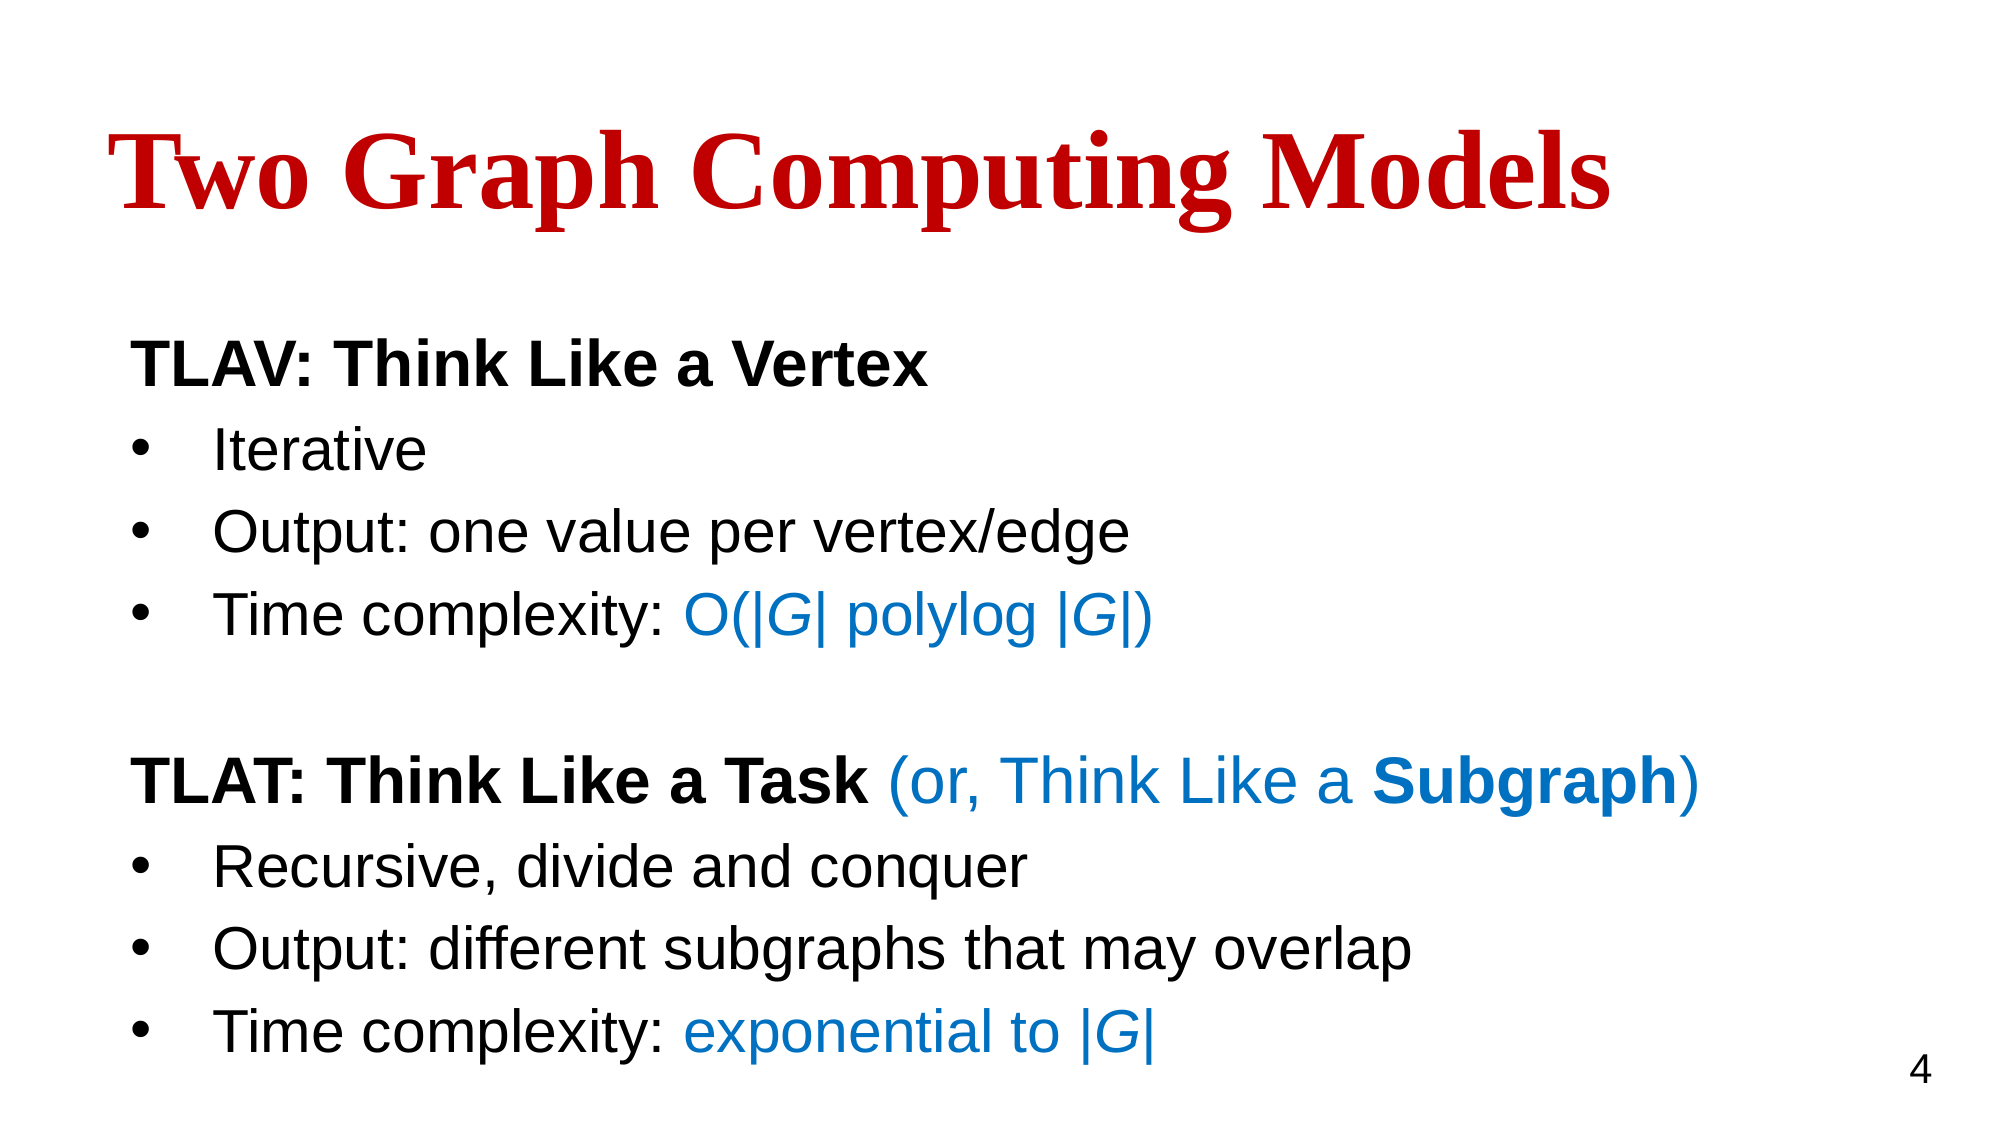

# Two Graph Computing Models
TLAV: Think Like a Vertex
Iterative
Output: one value per vertex/edge
Time complexity: O(|G| polylog |G|)

TLAT: Think Like a Task (or, Think Like a Subgraph)
Recursive, divide and conquer
Output: different subgraphs that may overlap
Time complexity: exponential to |G|
4